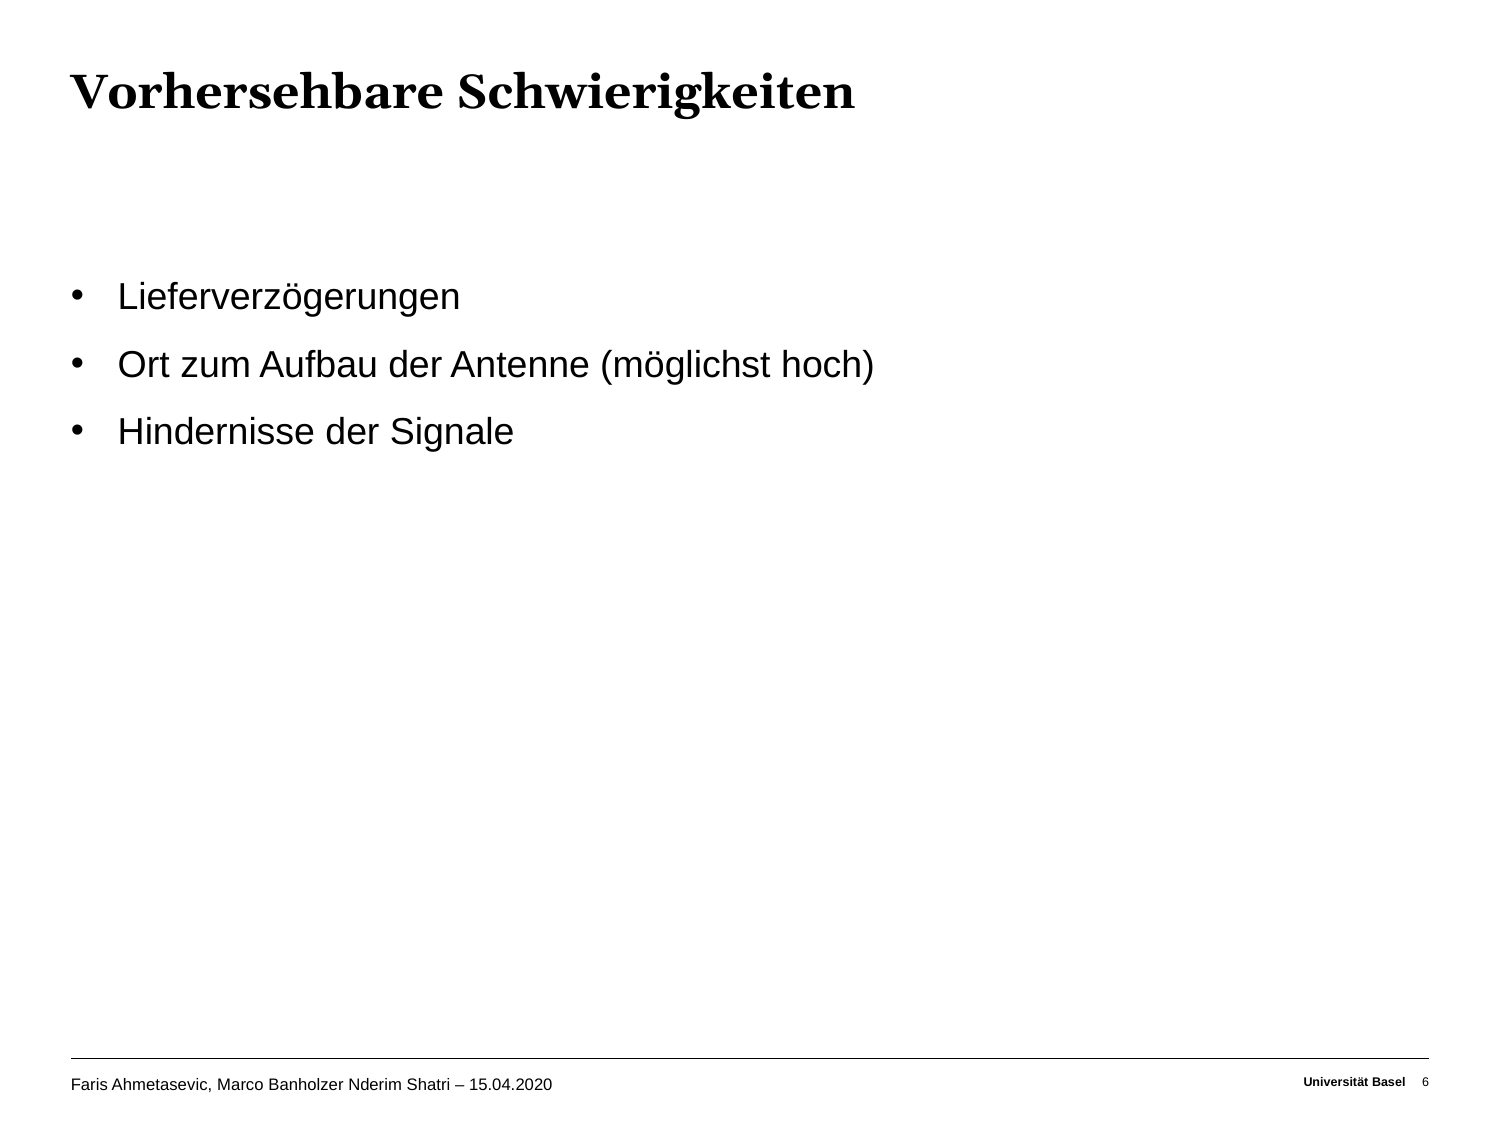

# Vorhersehbare Schwierigkeiten
Lieferverzögerungen
Ort zum Aufbau der Antenne (möglichst hoch)
Hindernisse der Signale

Faris Ahmetasevic, Marco Banholzer Nderim Shatri – 15.04.2020
Universität Basel
6